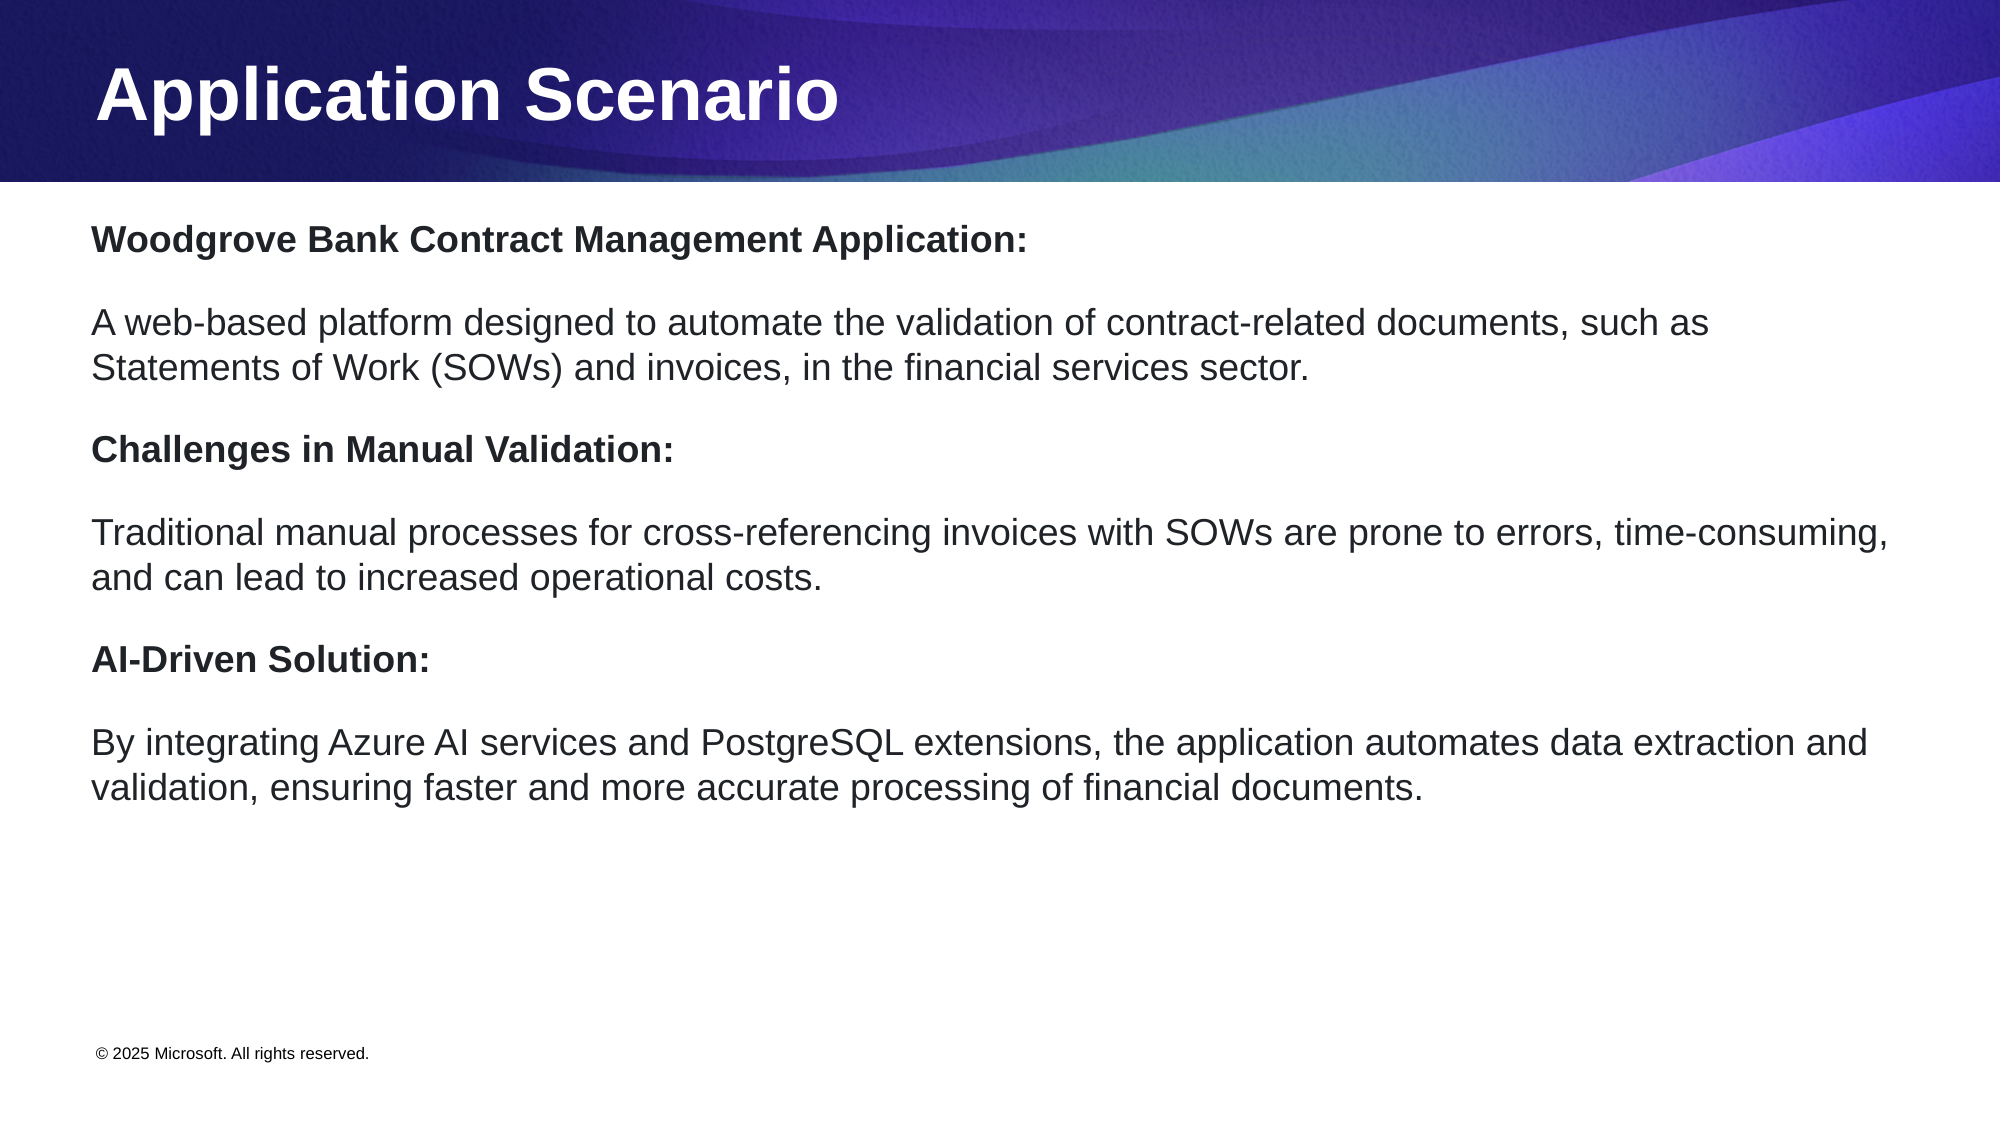

Application Scenario
Woodgrove Bank Contract Management Application:
A web-based platform designed to automate the validation of contract-related documents, such as Statements of Work (SOWs) and invoices, in the financial services sector.
Challenges in Manual Validation:
Traditional manual processes for cross-referencing invoices with SOWs are prone to errors, time-consuming, and can lead to increased operational costs.
AI-Driven Solution:
By integrating Azure AI services and PostgreSQL extensions, the application automates data extraction and validation, ensuring faster and more accurate processing of financial documents.
© 2025 Microsoft. All rights reserved.